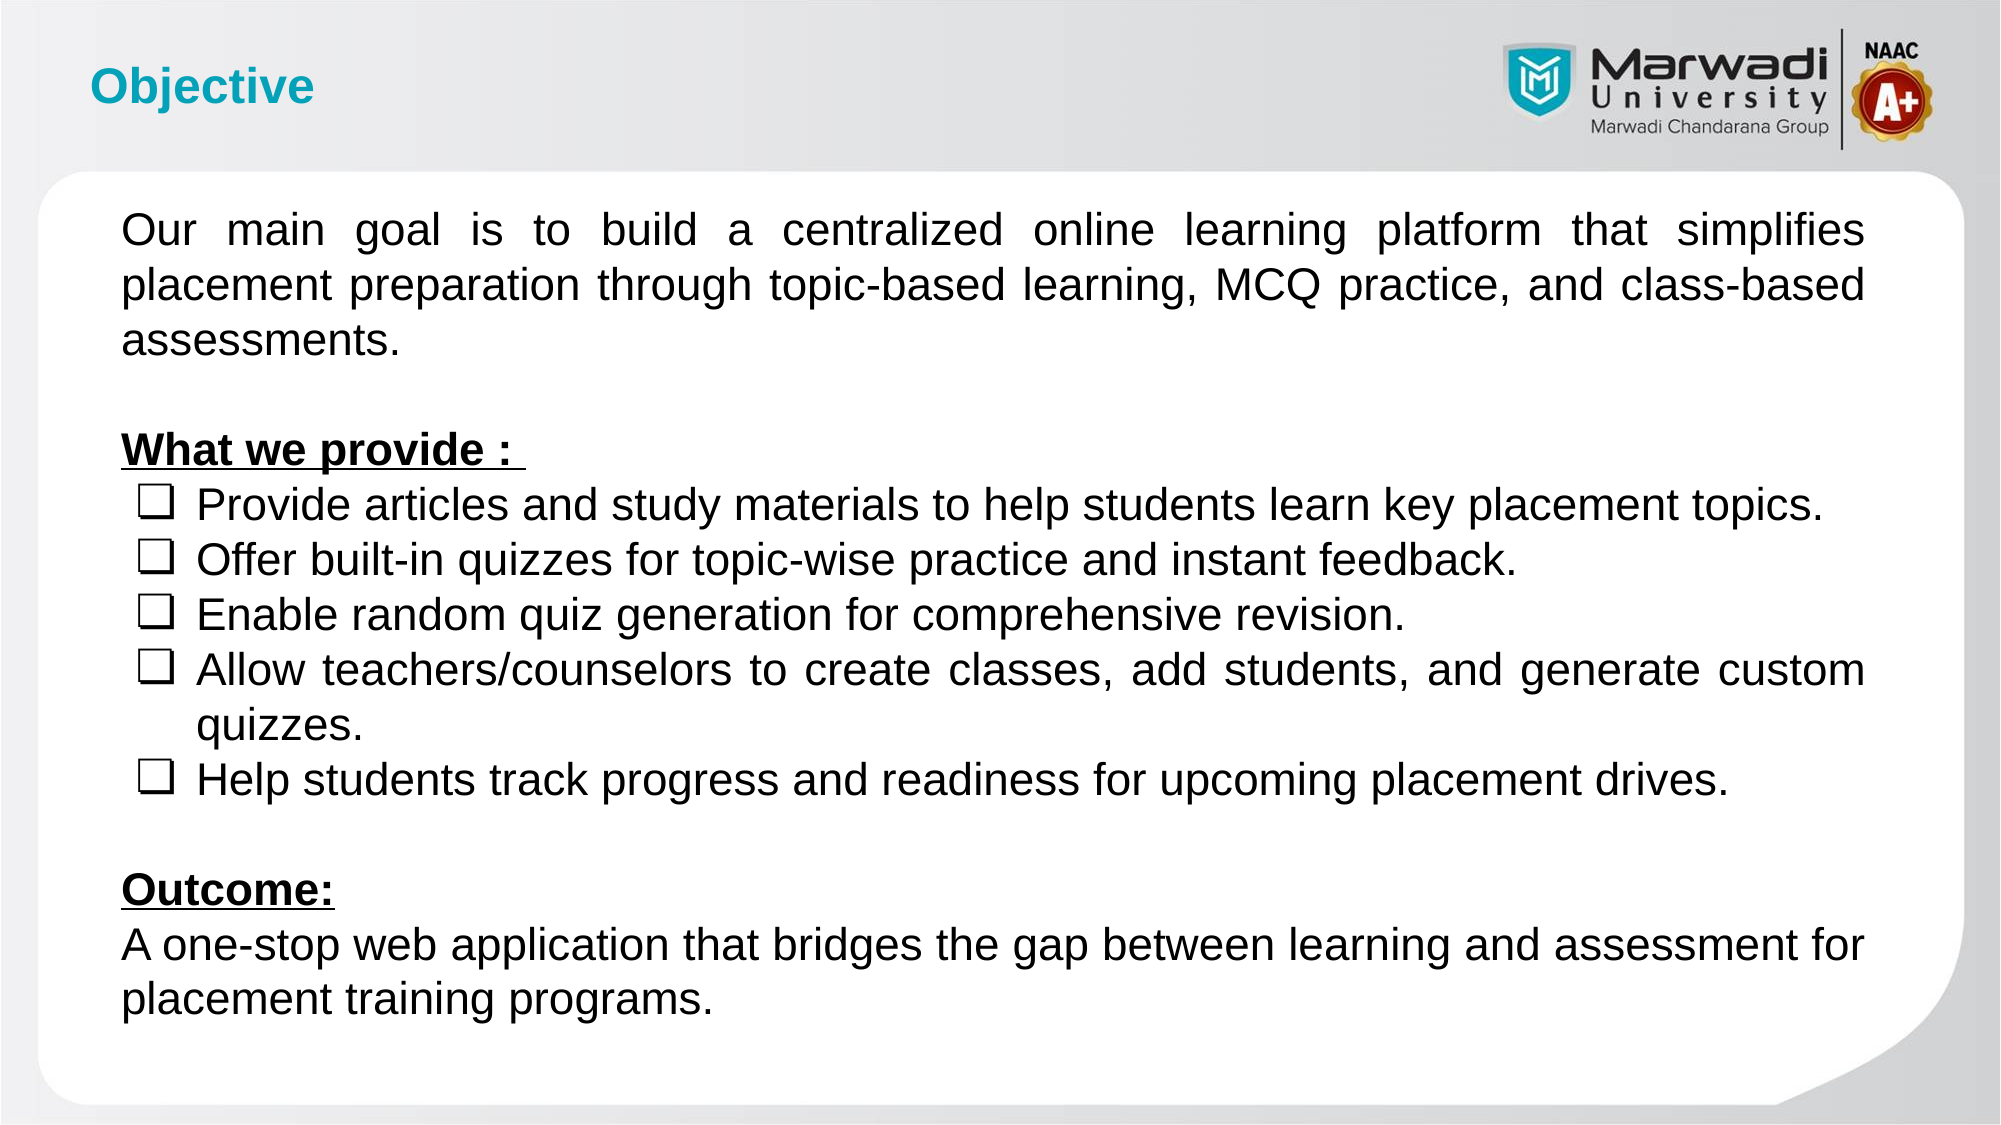

# Objective
Our main goal is to build a centralized online learning platform that simplifies placement preparation through topic-based learning, MCQ practice, and class-based assessments.

What we provide :
Provide articles and study materials to help students learn key placement topics.
Offer built-in quizzes for topic-wise practice and instant feedback.
Enable random quiz generation for comprehensive revision.
Allow teachers/counselors to create classes, add students, and generate custom quizzes.
Help students track progress and readiness for upcoming placement drives.

Outcome:
A one-stop web application that bridges the gap between learning and assessment for placement training programs.